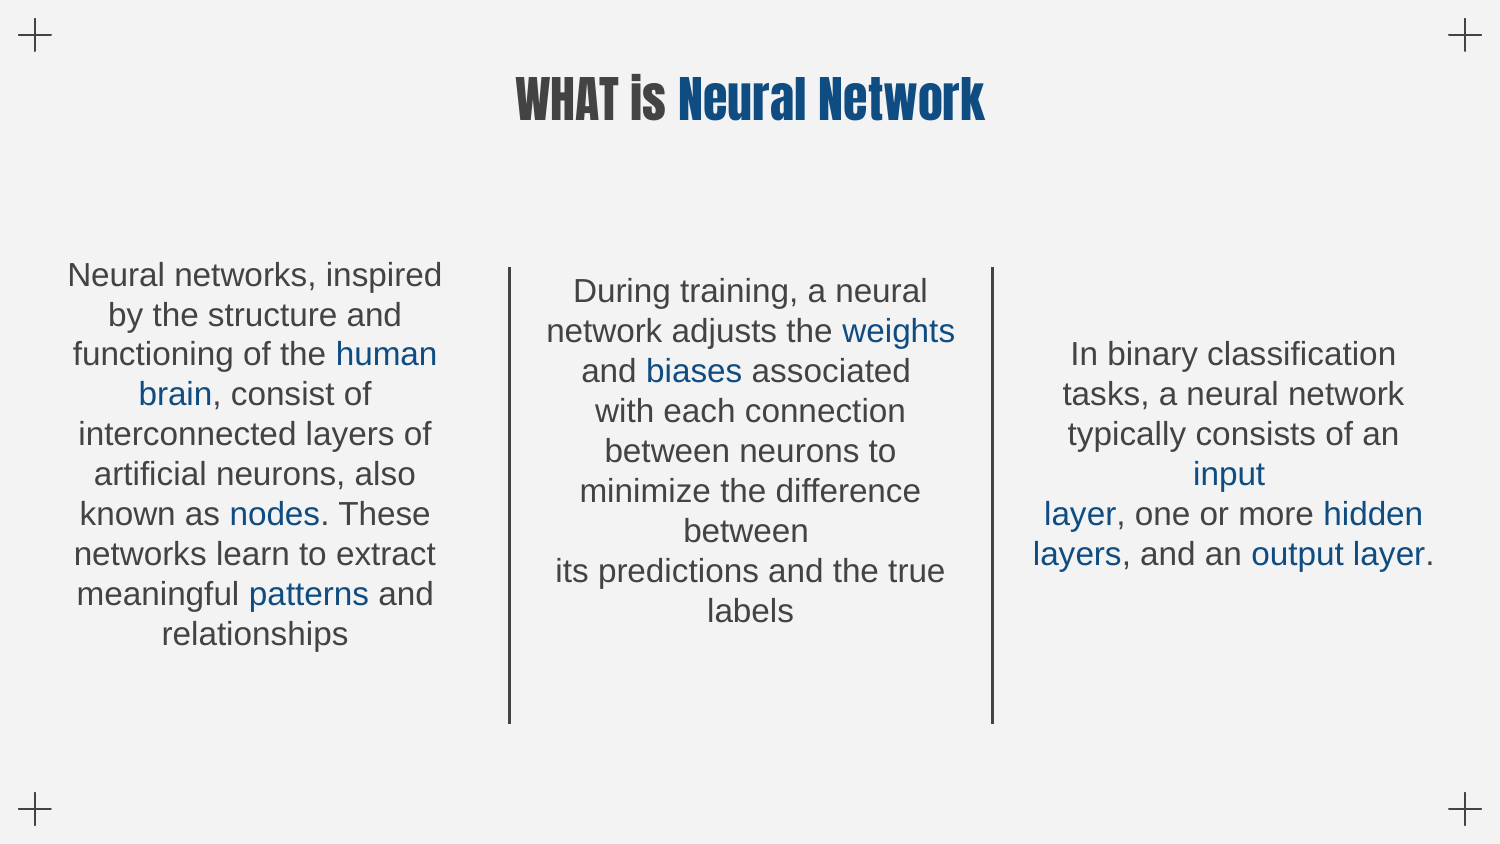

# WHAT is Neural Network
Neural networks, inspired by the structure and functioning of the human brain, consist of interconnected layers of artificial neurons, also known as nodes. These networks learn to extract meaningful patterns and relationships
During training, a neural network adjusts the weights and biases associated
with each connection between neurons to minimize the difference between
its predictions and the true labels
In binary classification tasks, a neural network typically consists of an input
layer, one or more hidden layers, and an output layer.